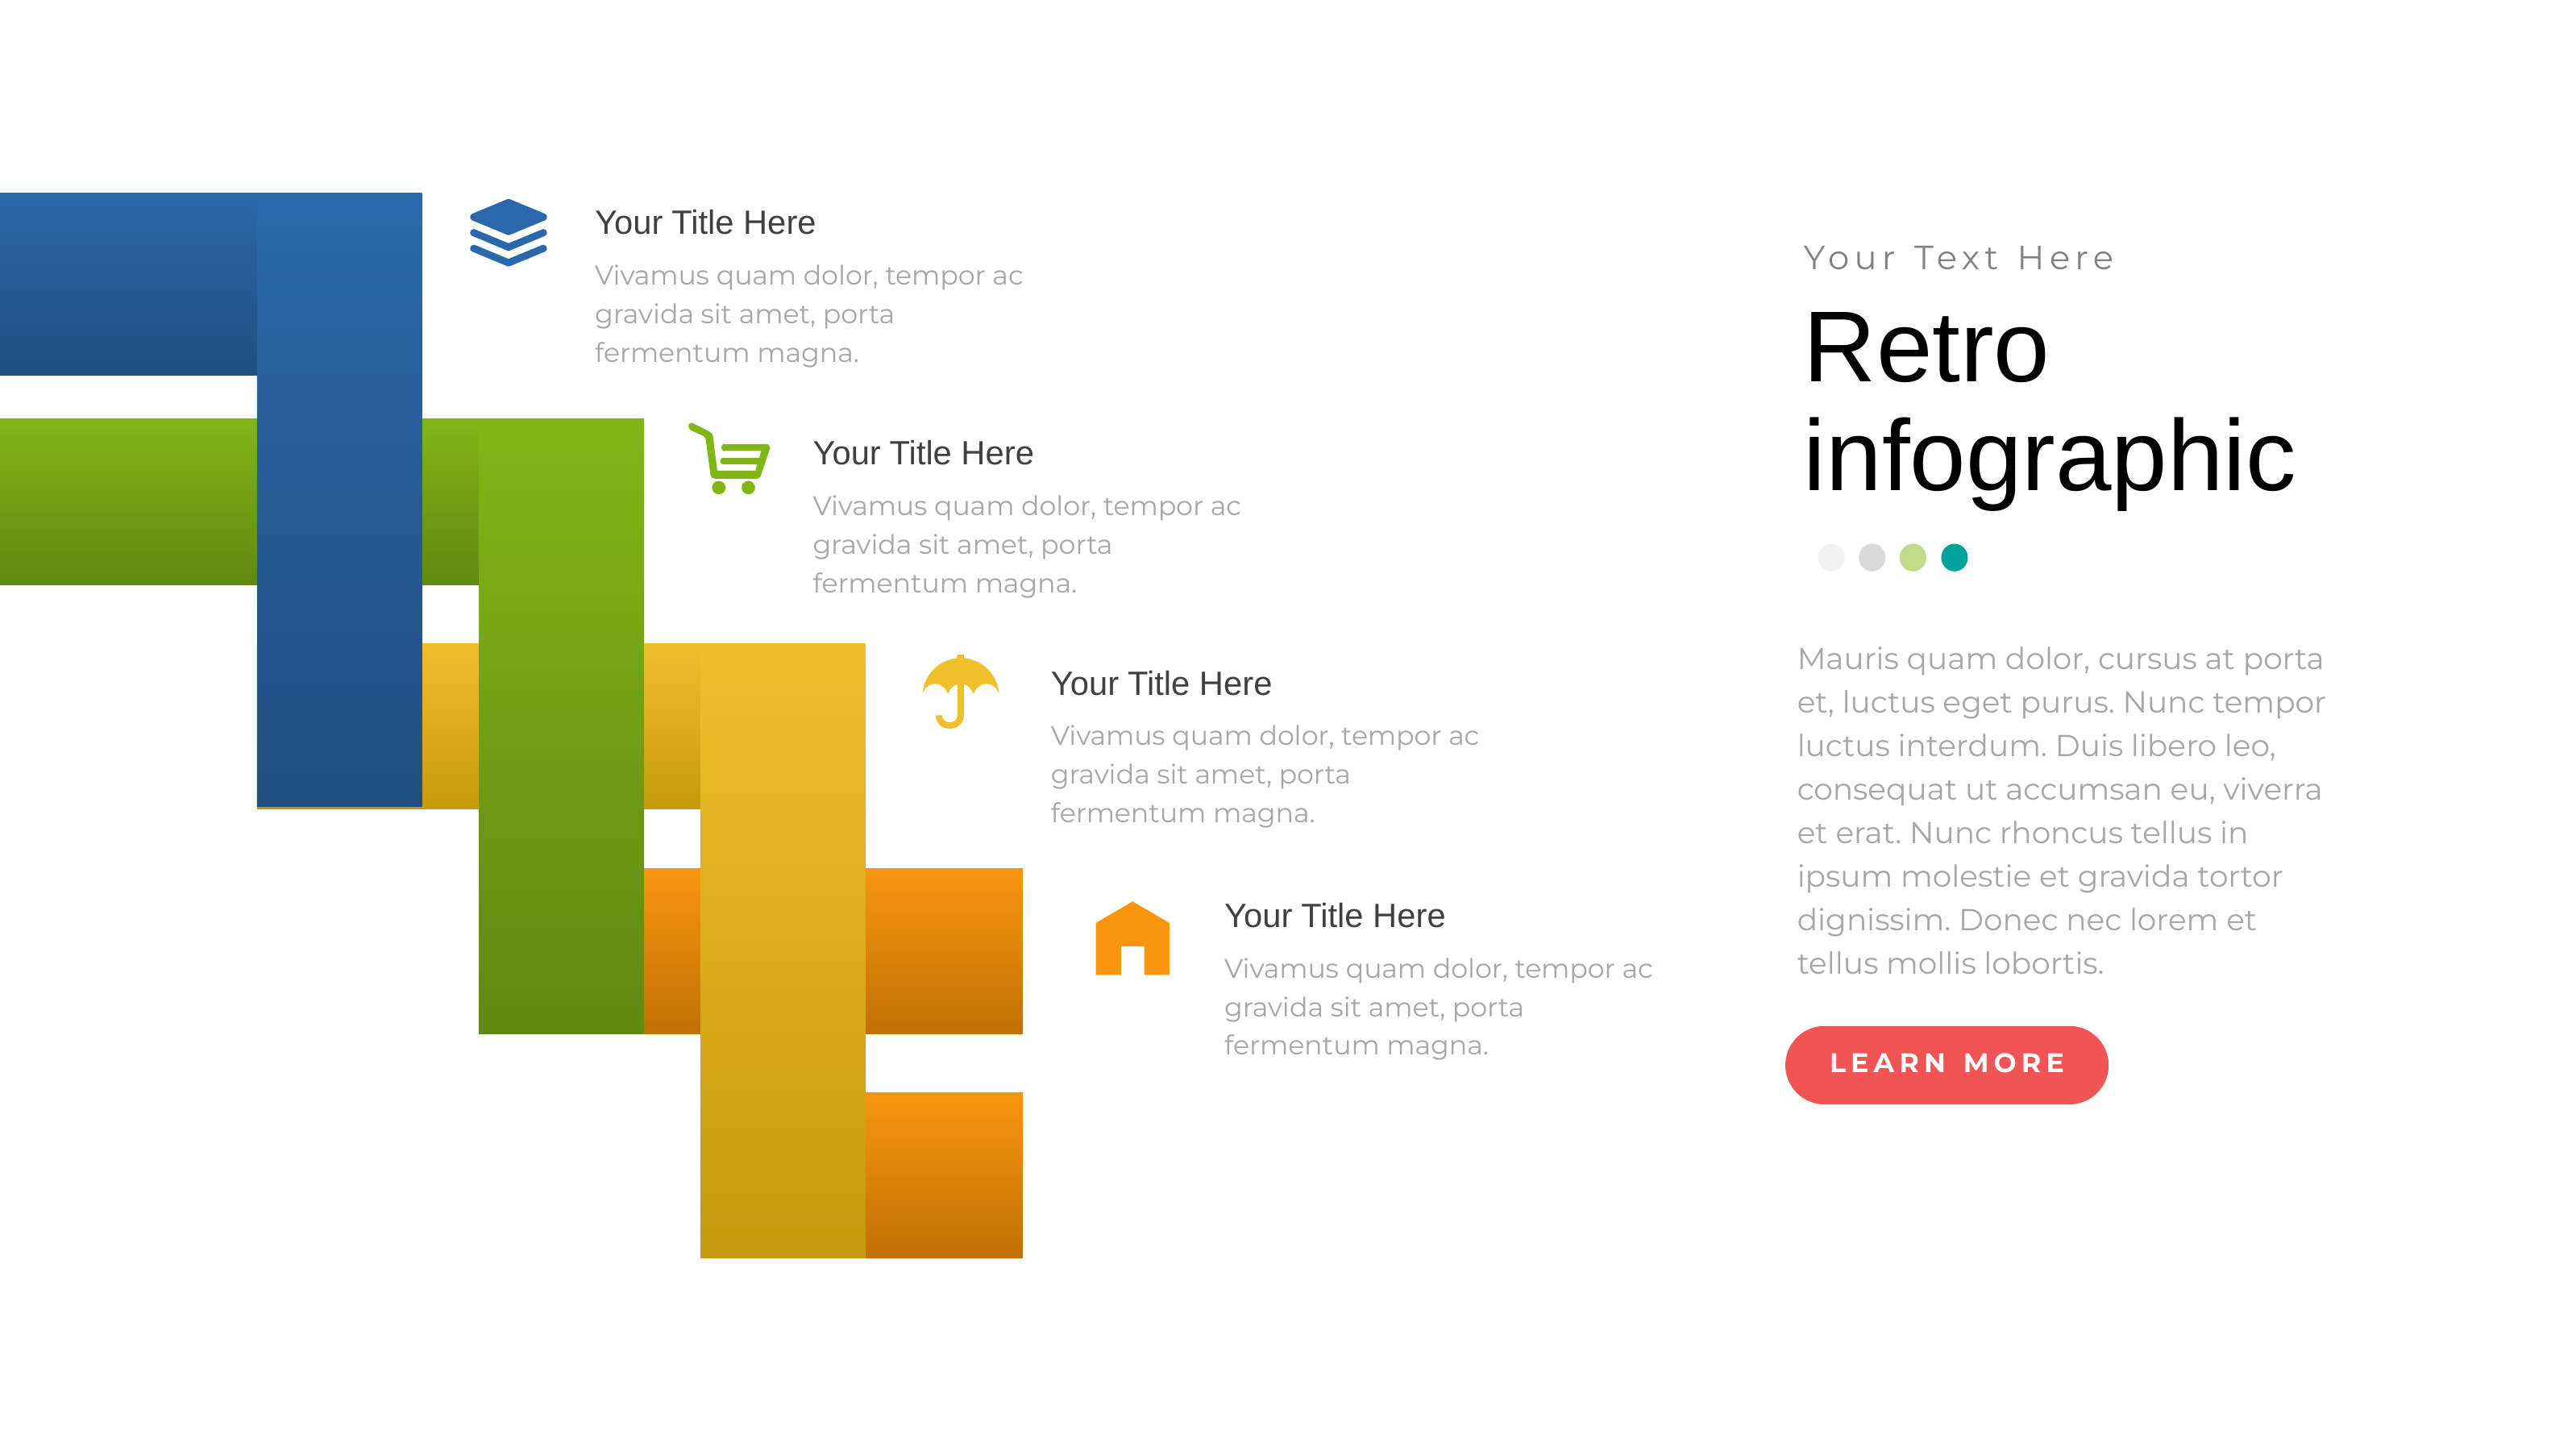

Your Title Here
Vivamus quam dolor, tempor ac gravida sit amet, porta fermentum magna.

Your Text Here
Retro
infographic
Your Title Here
Vivamus quam dolor, tempor ac gravida sit amet, porta fermentum magna.

Mauris quam dolor, cursus at porta et, luctus eget purus. Nunc tempor luctus interdum. Duis libero leo, consequat ut accumsan eu, viverra et erat. Nunc rhoncus tellus in ipsum molestie et gravida tortor dignissim. Donec nec lorem et tellus mollis lobortis.
Your Title Here
Vivamus quam dolor, tempor ac gravida sit amet, porta fermentum magna.

Your Title Here
Vivamus quam dolor, tempor ac gravida sit amet, porta fermentum magna.

LEARN MORE